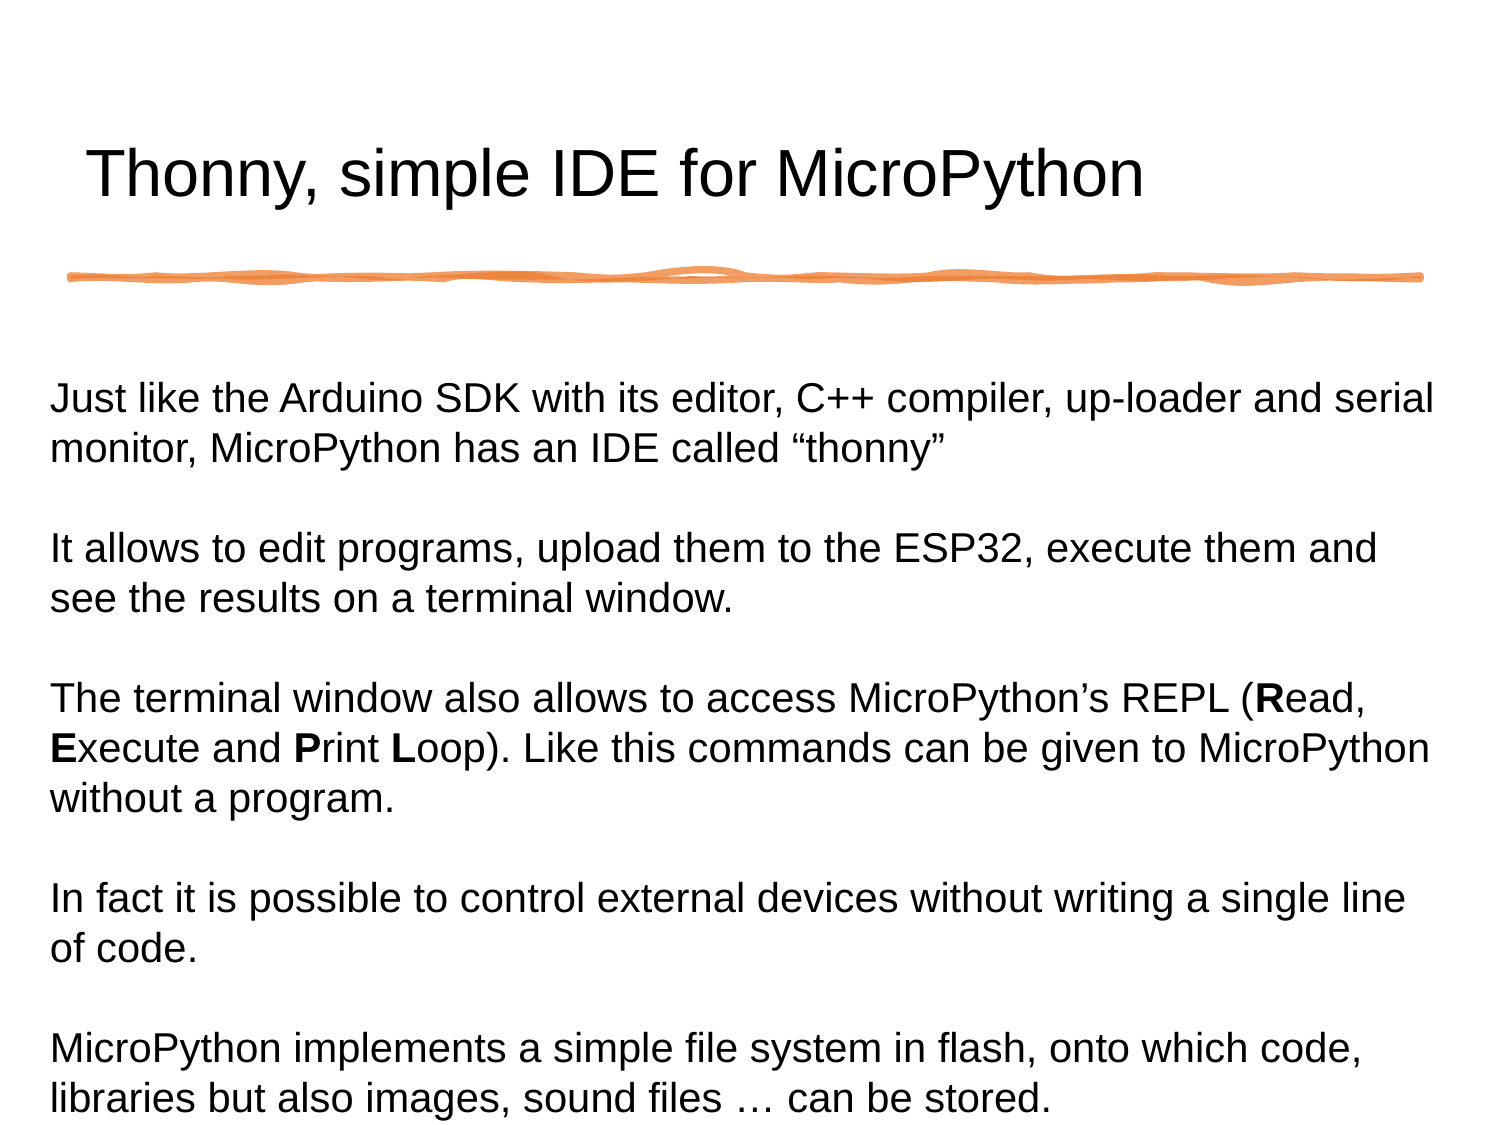

# Thonny, simple IDE for MicroPython

Just like the Arduino SDK with its editor, C++ compiler, up-loader and serial monitor, MicroPython has an IDE called “thonny”

It allows to edit programs, upload them to the ESP32, execute them and see the results on a terminal window.

The terminal window also allows to access MicroPython’s REPL (Read, Execute and Print Loop). Like this commands can be given to MicroPython without a program.

In fact it is possible to control external devices without writing a single line of code.

MicroPython implements a simple file system in flash, onto which code, libraries but also images, sound files … can be stored.